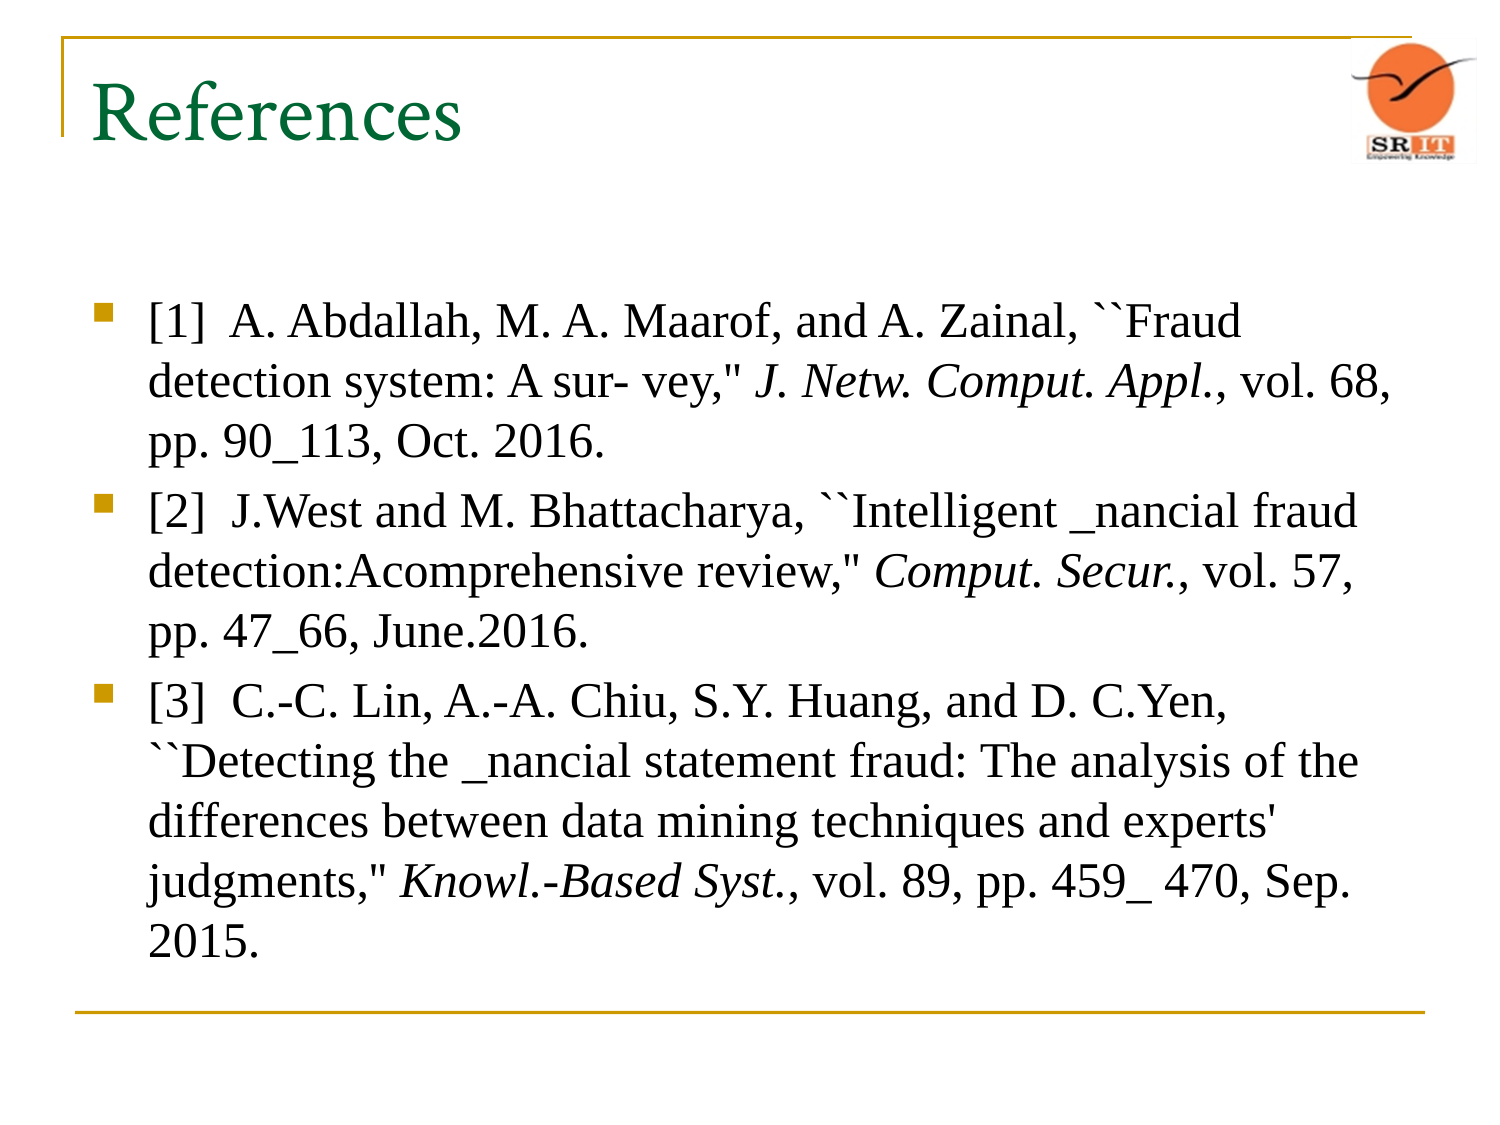

# References

[1]  A. Abdallah, M. A. Maarof, and A. Zainal, ``Fraud detection system: A sur- vey,'' J. Netw. Comput. Appl., vol. 68, pp. 90_113, Oct. 2016.
[2]  J.West and M. Bhattacharya, ``Intelligent _nancial fraud detection:Acomprehensive review,'' Comput. Secur., vol. 57, pp. 47_66, June.2016.
[3]  C.-C. Lin, A.-A. Chiu, S.Y. Huang, and D. C.Yen, ``Detecting the _nancial statement fraud: The analysis of the differences between data mining techniques and experts' judgments,'' Knowl.-Based Syst., vol. 89, pp. 459_ 470, Sep. 2015.